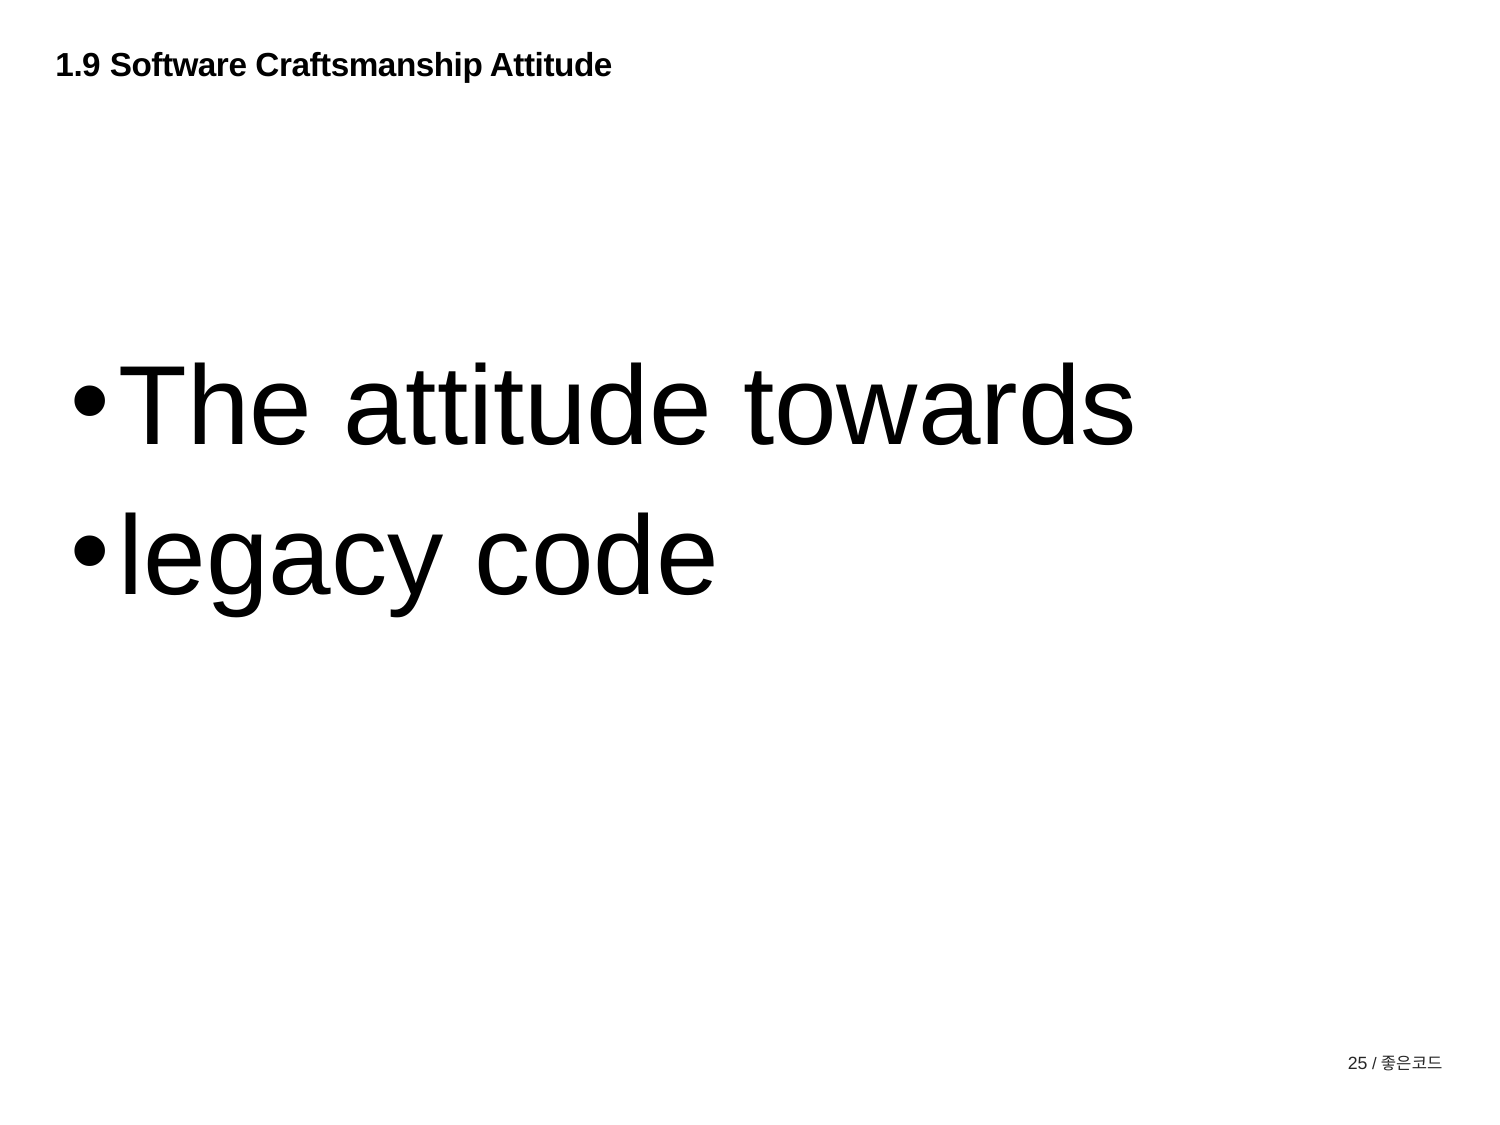

1.9 Software Craftsmanship Attitude
# The attitude towards
legacy code